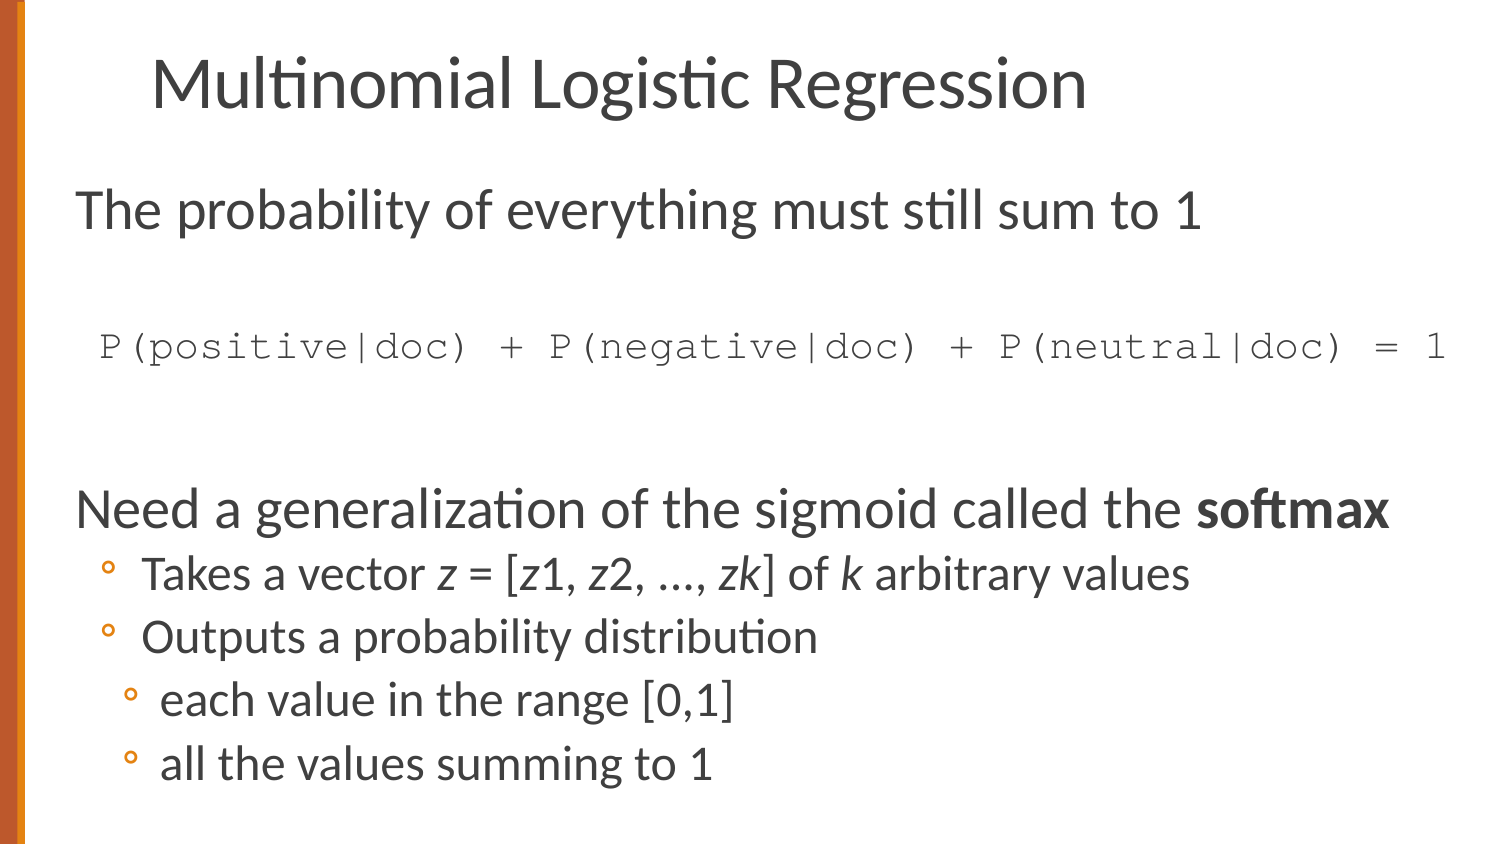

# Multinomial Logistic Regression
The probability of everything must still sum to 1

P(positive|doc) + P(negative|doc) + P(neutral|doc) = 1

Need a generalization of the sigmoid called the softmax
Takes a vector z = [z1, z2, ..., zk] of k arbitrary values
Outputs a probability distribution
each value in the range [0,1]
all the values summing to 1
80